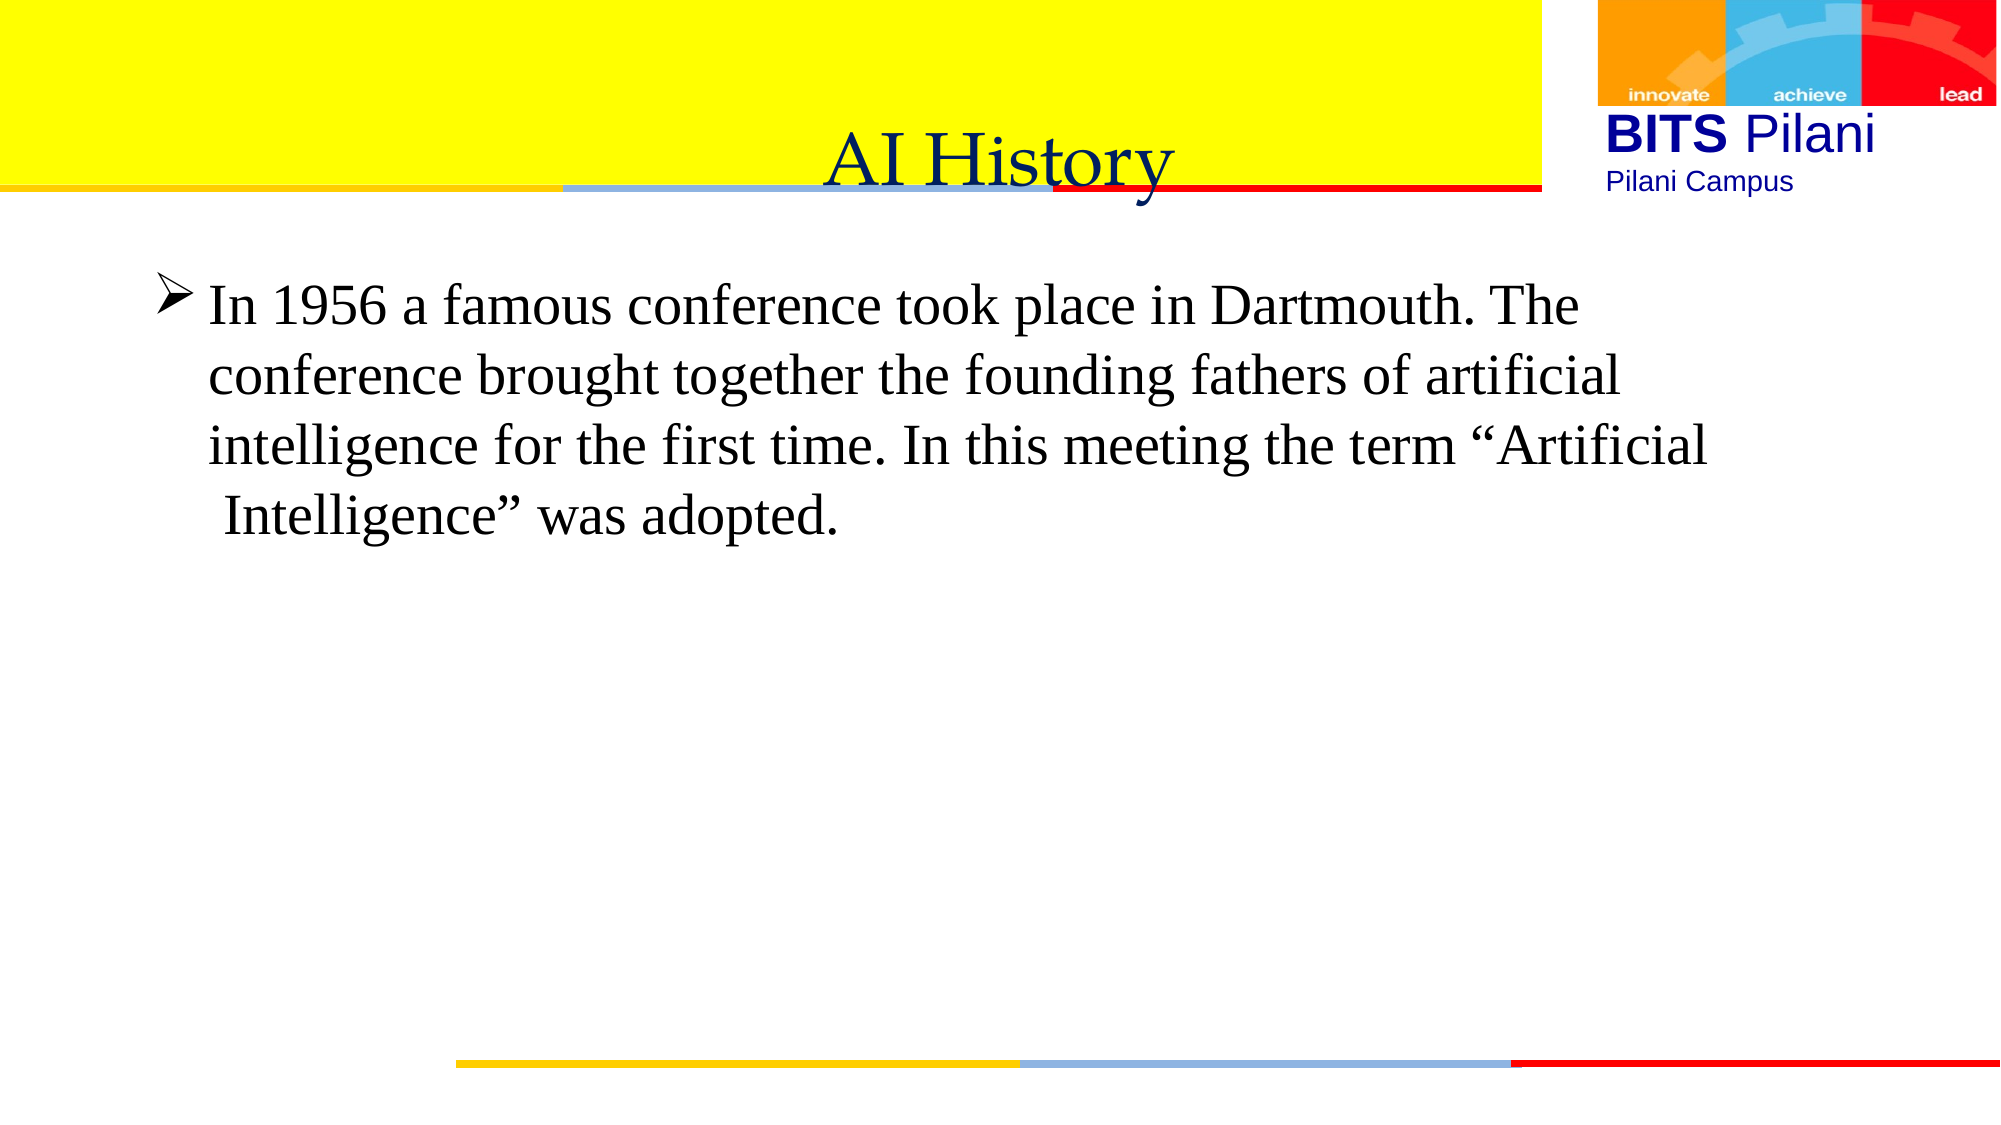

BITS Pilani
Pilani Campus
# AI History

In 1956 a famous conference took place in Dartmouth. The  conference brought together the founding fathers of artificial
intelligence for the first time. In this meeting the term “Artificial  Intelligence” was adopted.